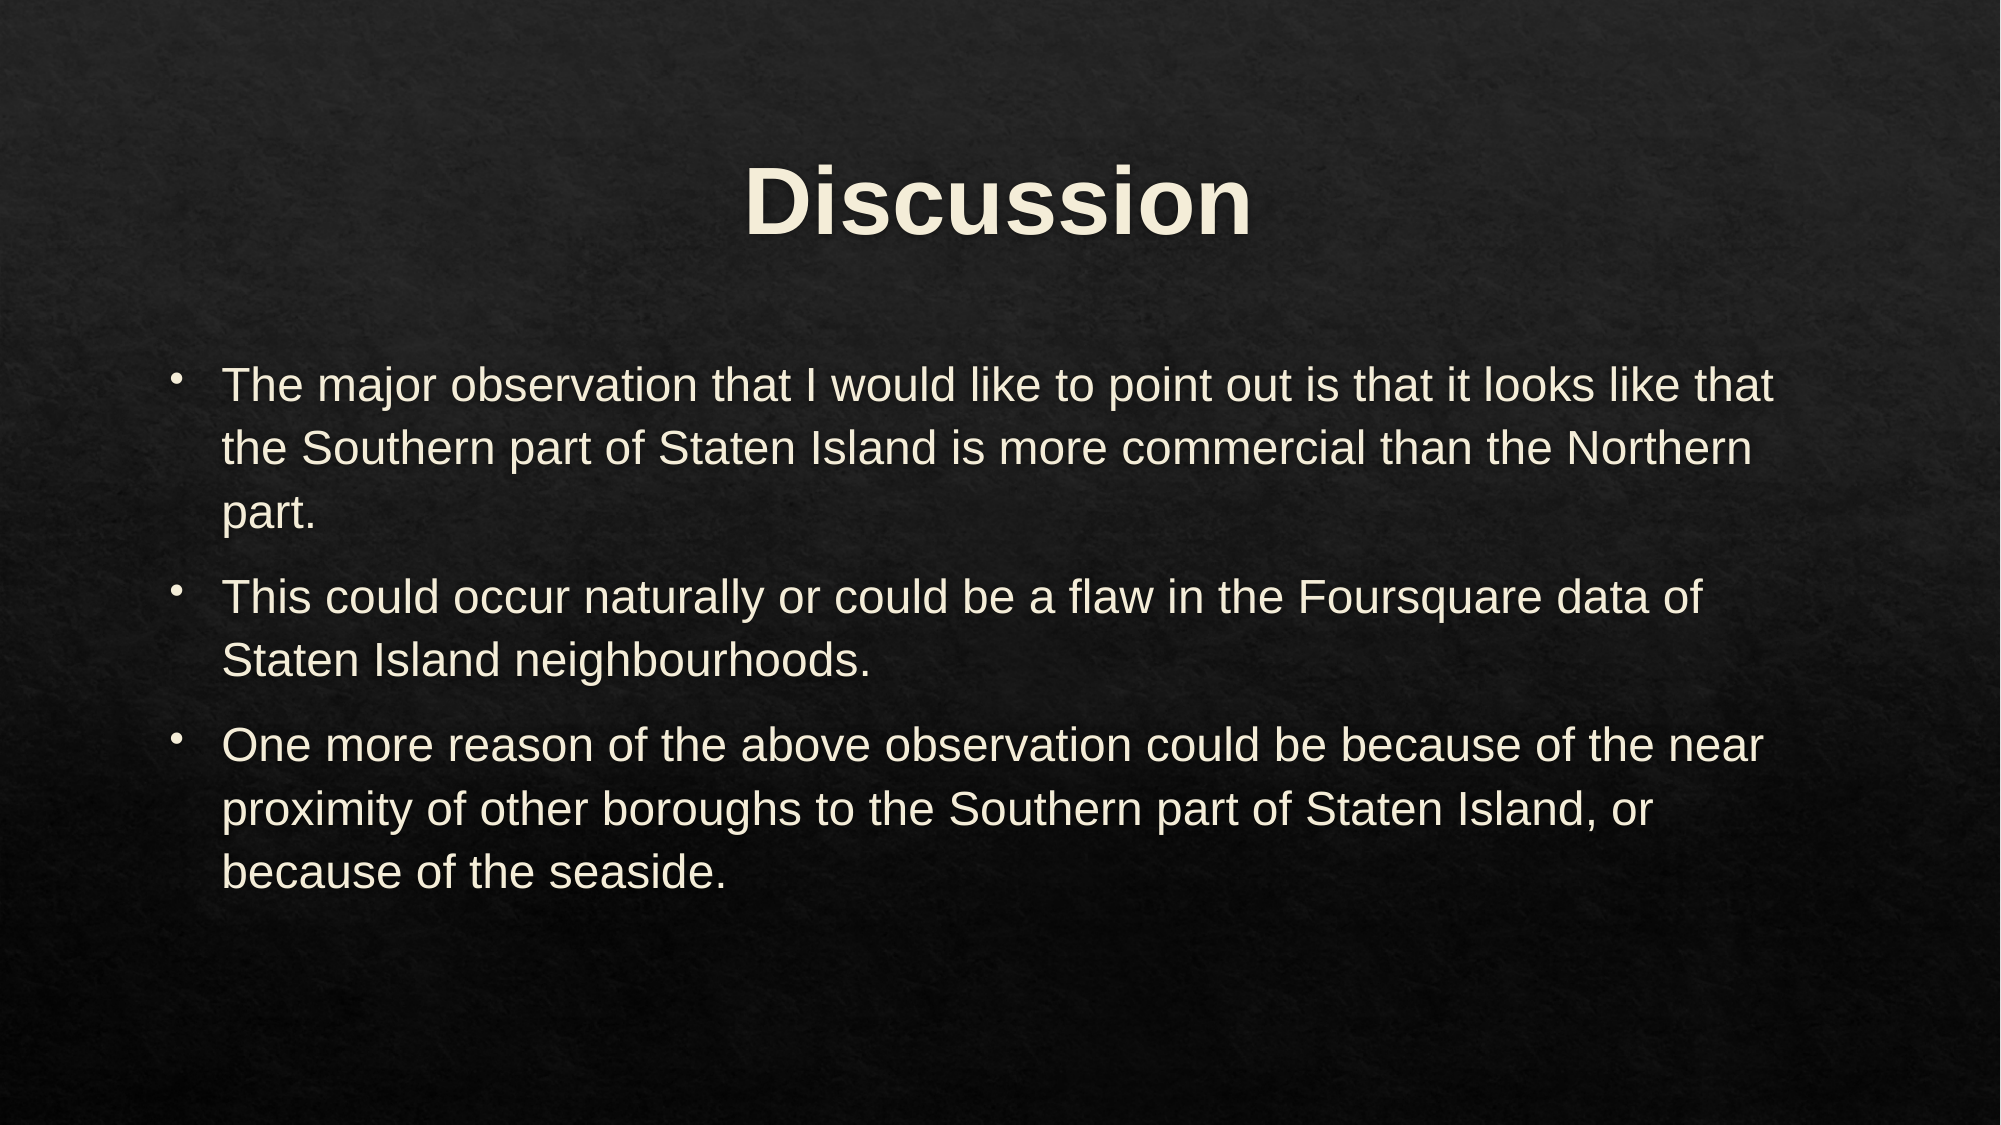

# Discussion
The major observation that I would like to point out is that it looks like that the Southern part of Staten Island is more commercial than the Northern part.
This could occur naturally or could be a flaw in the Foursquare data of Staten Island neighbourhoods.
One more reason of the above observation could be because of the near proximity of other boroughs to the Southern part of Staten Island, or because of the seaside.